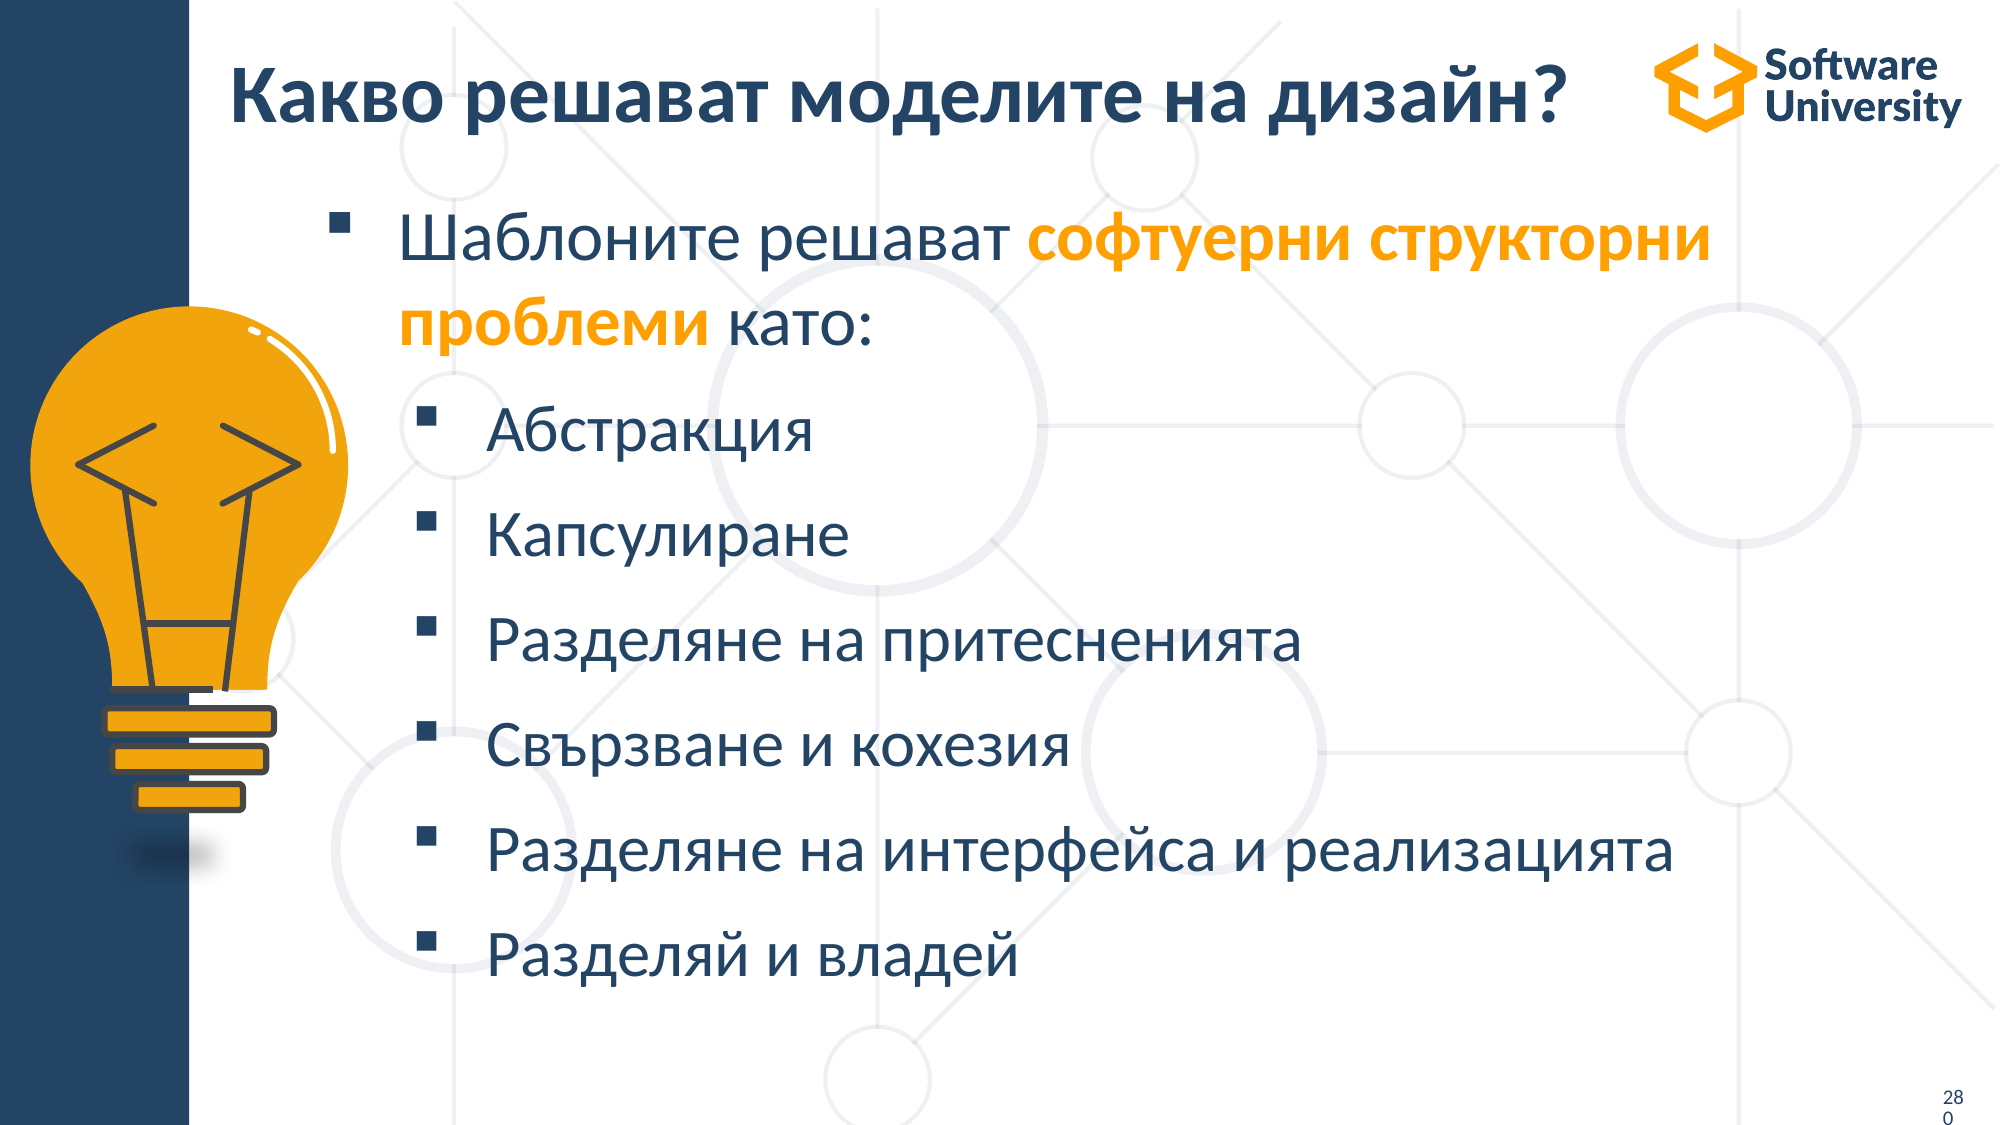

# Какво решават моделите на дизайн?
Шаблоните решават софтуерни структорни проблеми като:
Абстракция
Капсулиране
Разделяне на притесненията
Свързване и кохезия
Разделяне на интерфейса и реализацията
Разделяй и владей
280